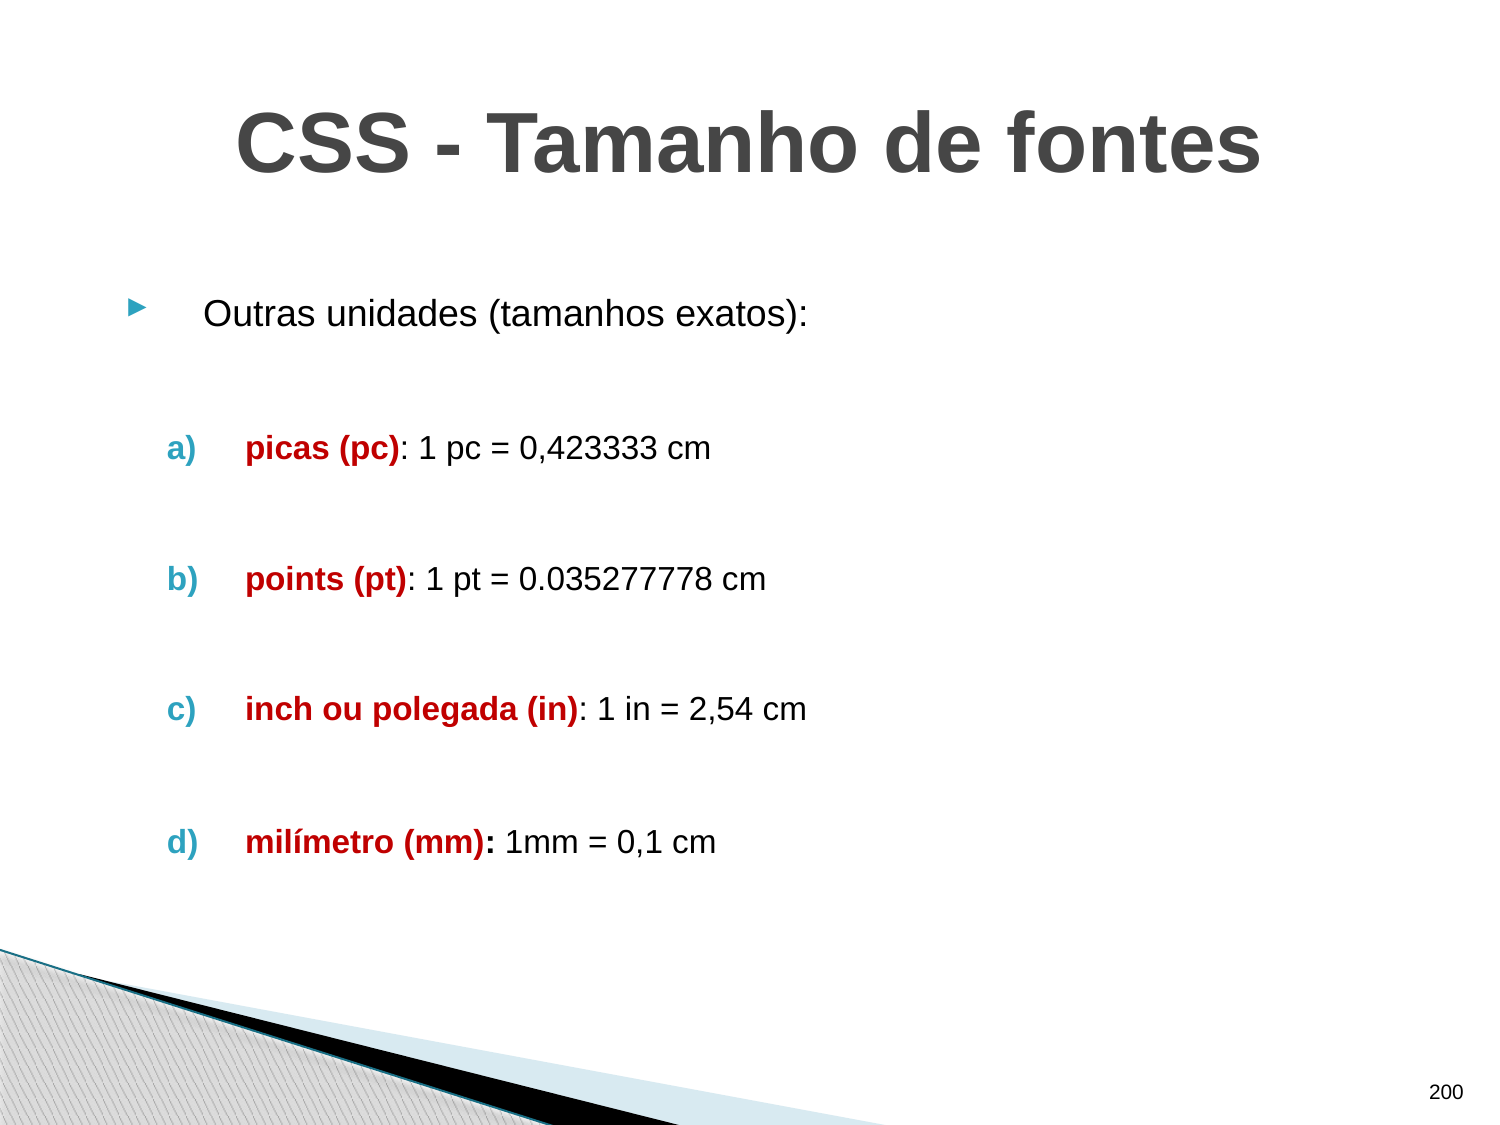

# CSS - Tamanho de fontes
Outras unidades (tamanhos exatos):

picas (pc): 1 pc = 0,423333 cm

points (pt): 1 pt = 0.035277778 cm

inch ou polegada (in): 1 in = 2,54 cm

milímetro (mm): 1mm = 0,1 cm
200